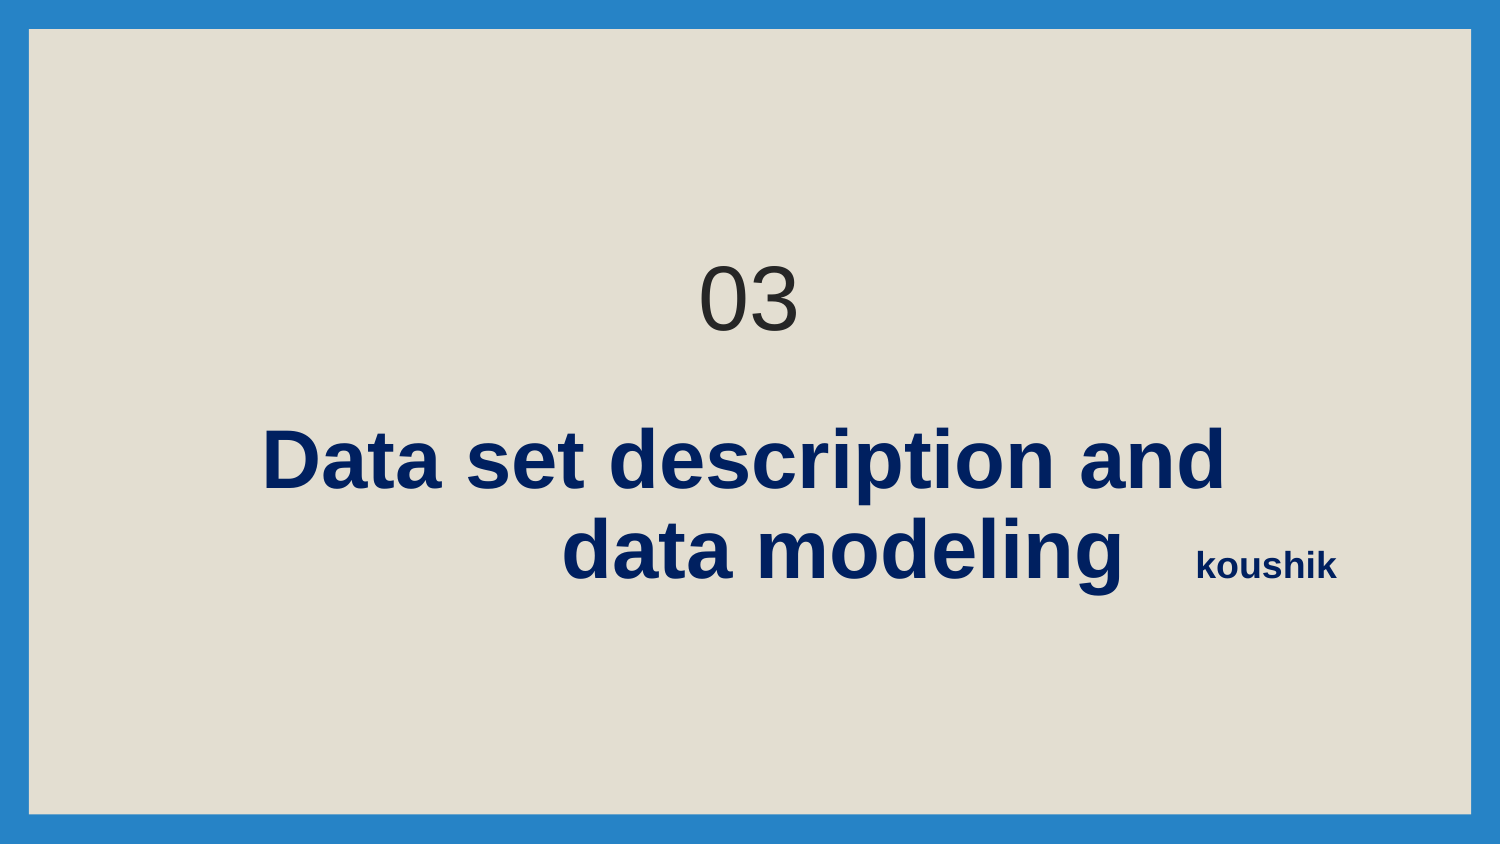

03
Data set description and 			data modeling   koushik